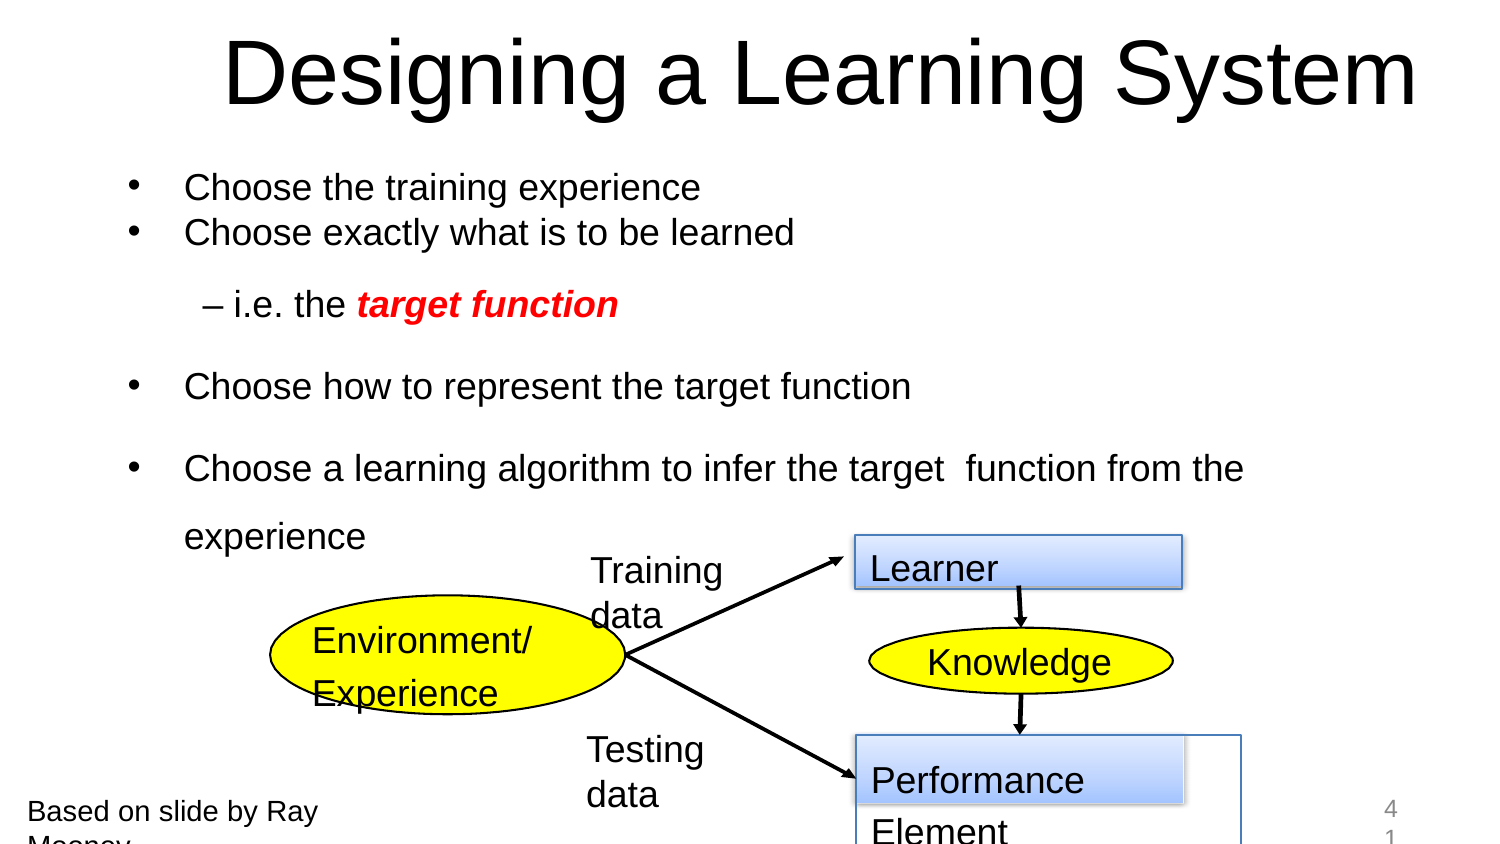

# Designing a Learning System
Choose the training experience
Choose exactly what is to be learned
– i.e. the target function
Choose how to represent the target function
Choose a learning algorithm to infer the target  function from the experience

Learner
Training data

Environment/  Experience
Knowledge
Testing data

Performance  Element
Based on slide by Ray Mooney
41